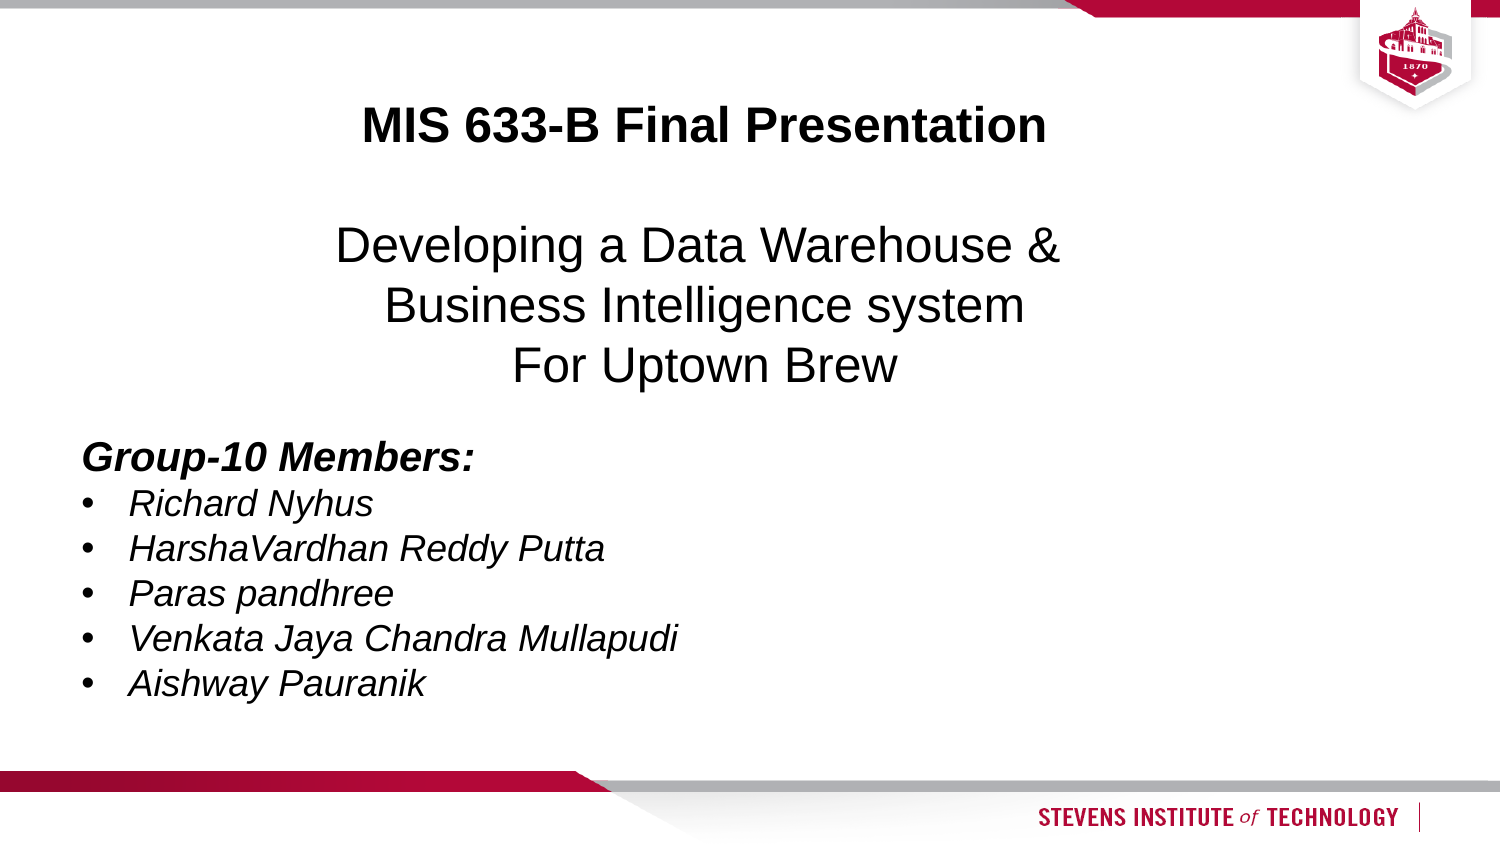

MIS 633-B Final Presentation

Developing a Data Warehouse &
Business Intelligence system
For Uptown Brew
Group-10 Members:
Richard Nyhus
HarshaVardhan Reddy Putta
Paras pandhree
Venkata Jaya Chandra Mullapudi
Aishway Pauranik